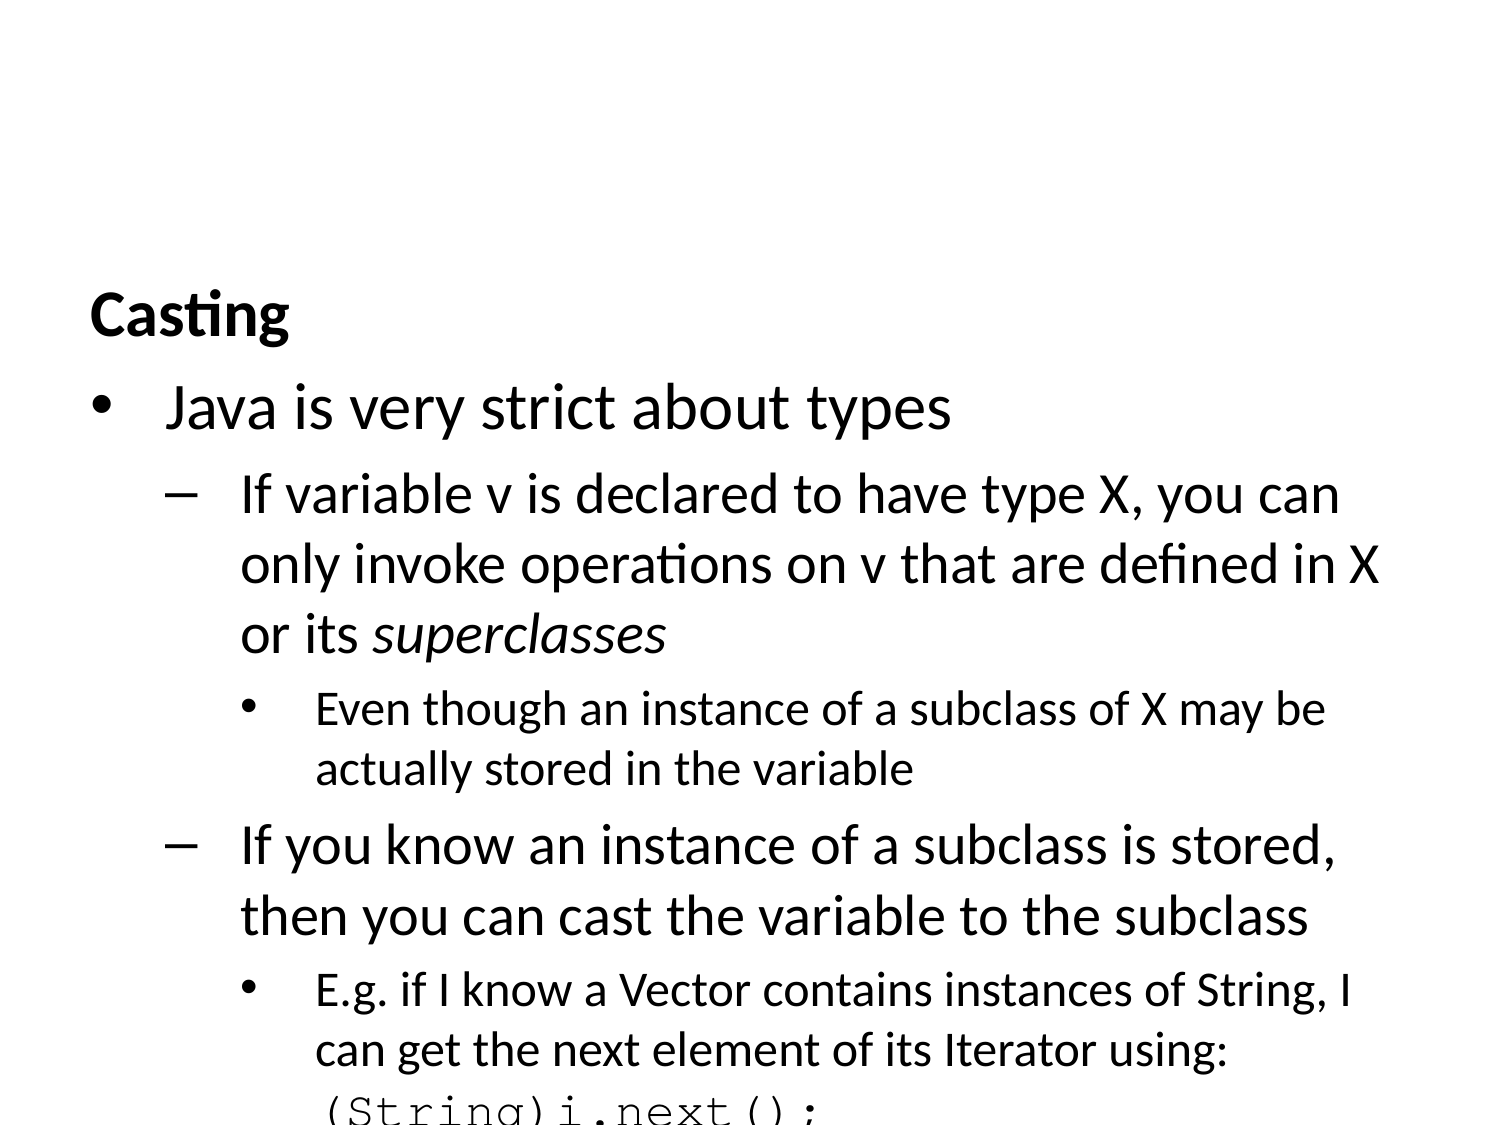

Casting
Java is very strict about types
If variable v is declared to have type X, you can only invoke operations on v that are defined in X or its superclasses
Even though an instance of a subclass of X may be actually stored in the variable
If you know an instance of a subclass is stored, then you can cast the variable to the subclass
E.g. if I know a Vector contains instances of String, I can get the next element of its Iterator using: (String)i.next();
To avoid casting you could also have used templates:: a = ArrayList<String>; i=a.iterator(); i.next()